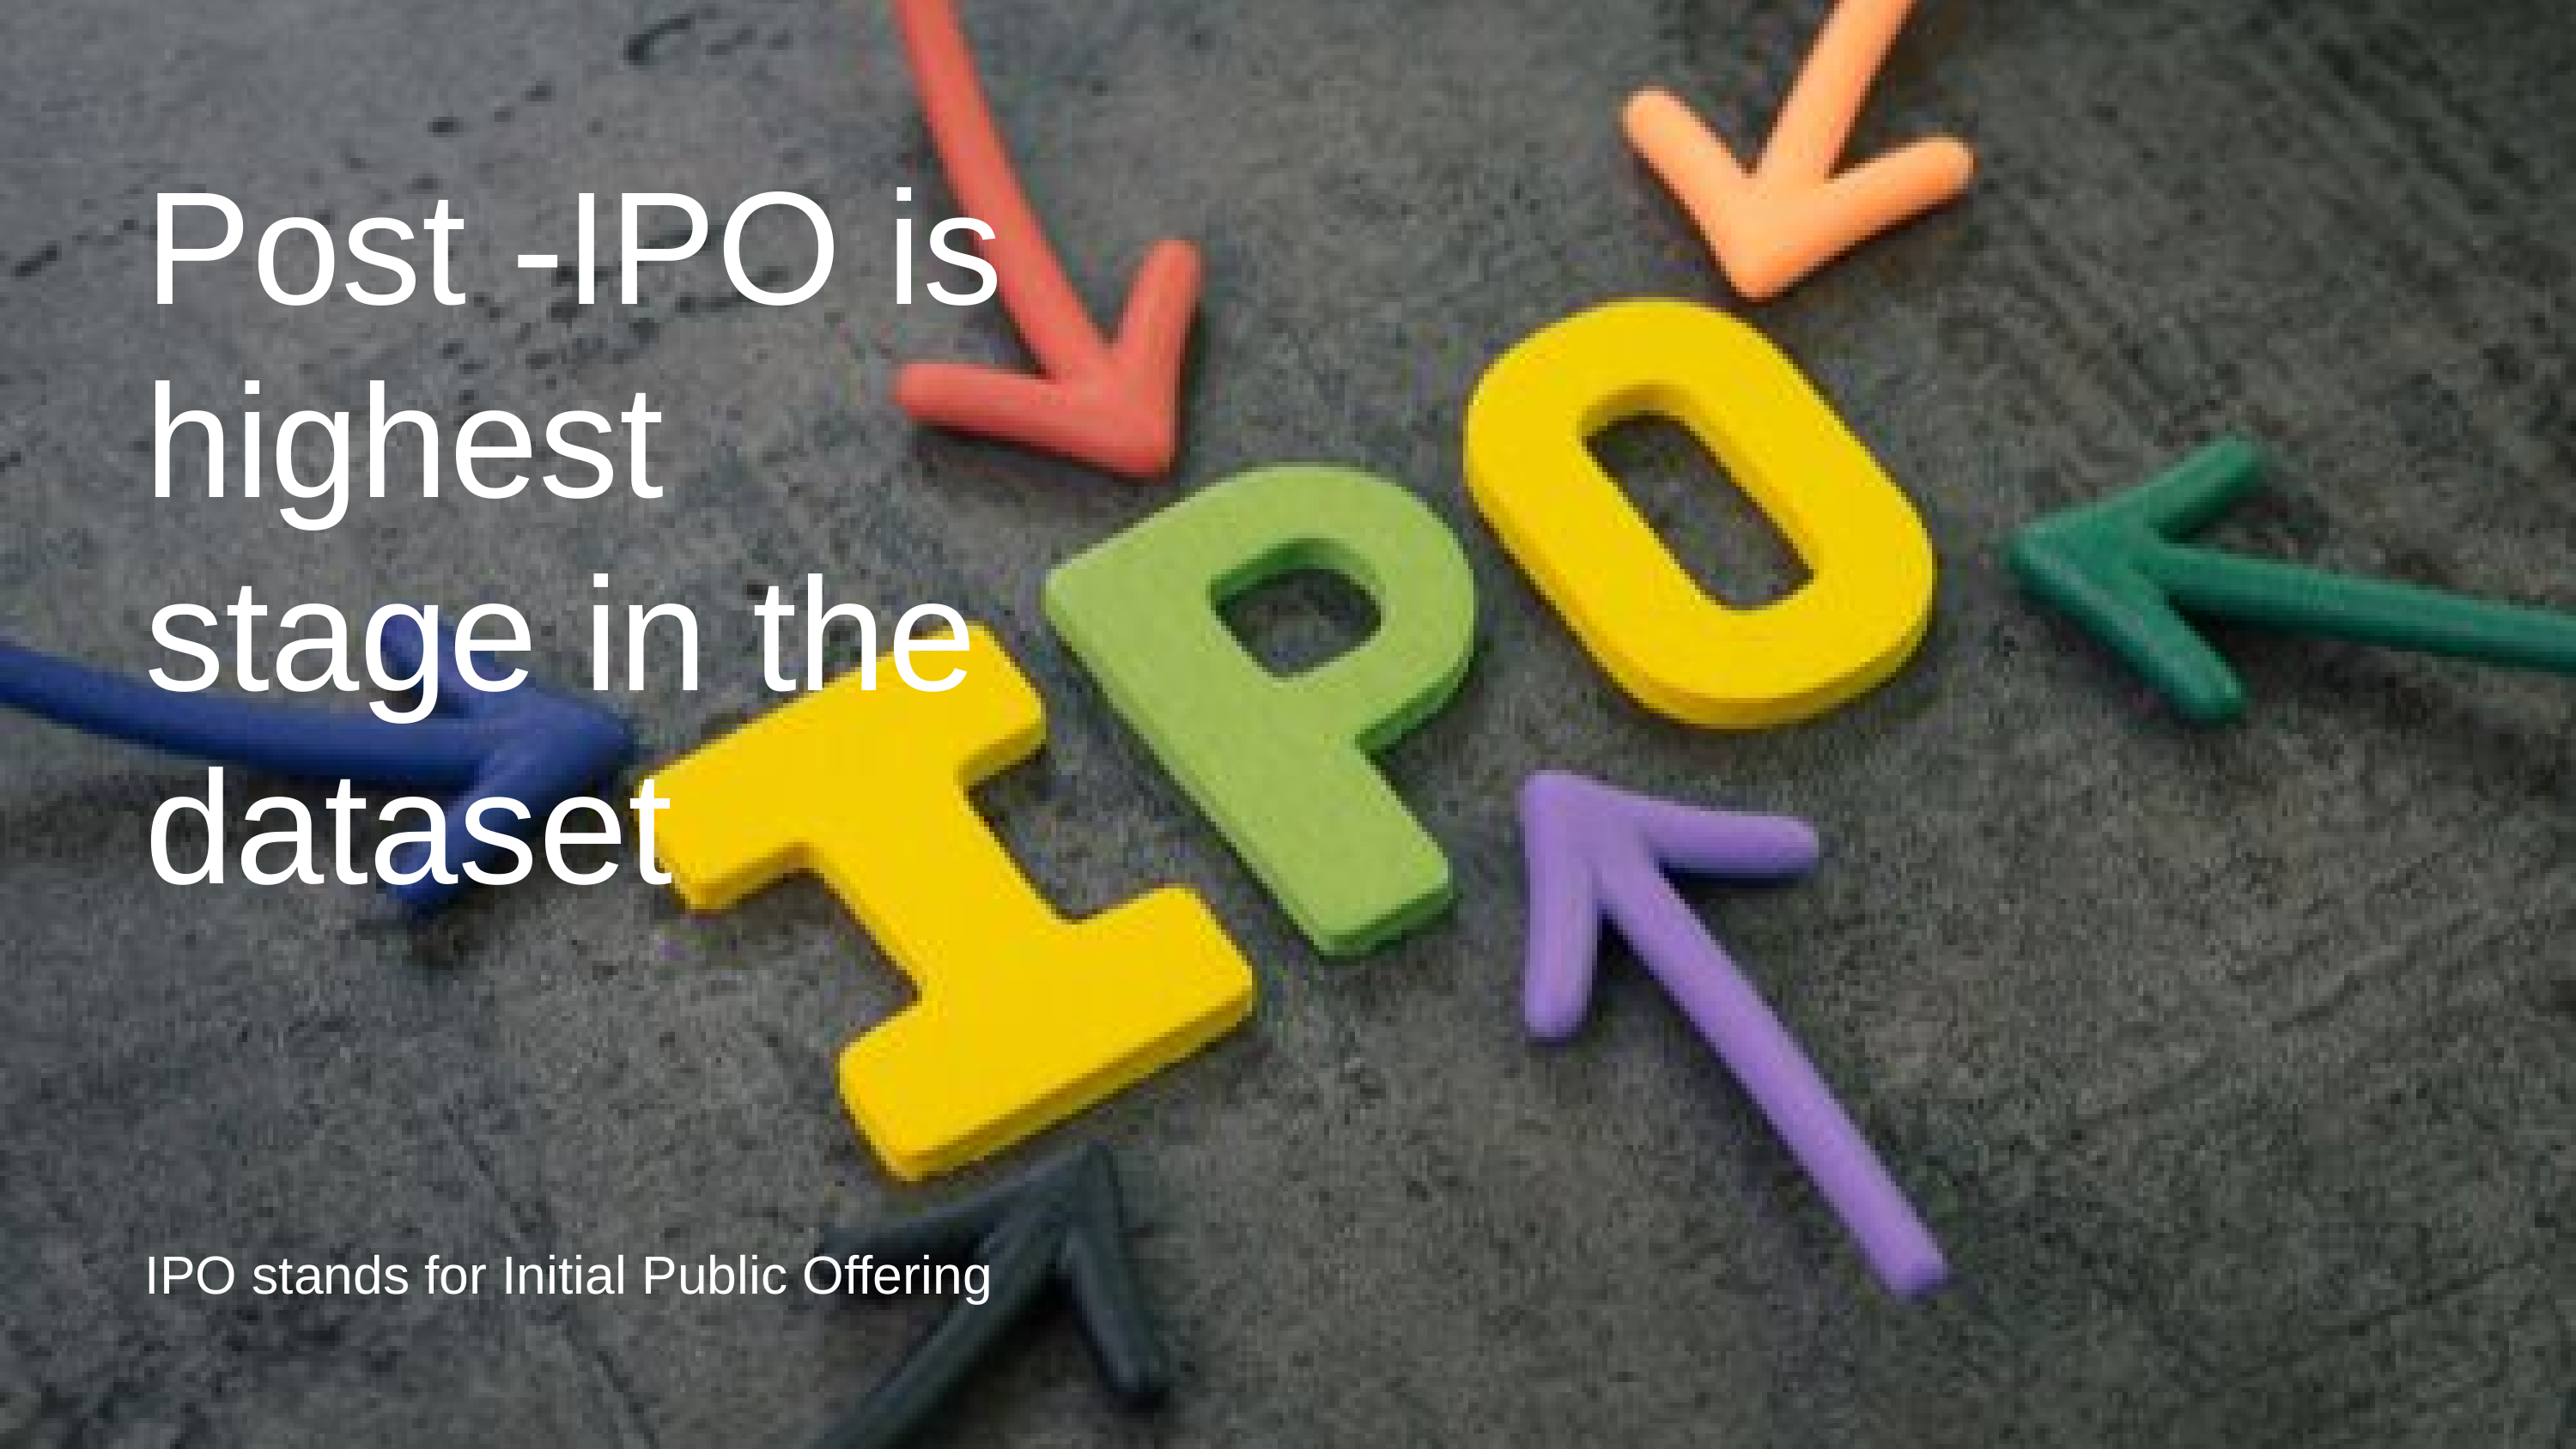

Post -IPO is highest stage in the dataset
IPO stands for Initial Public Offering